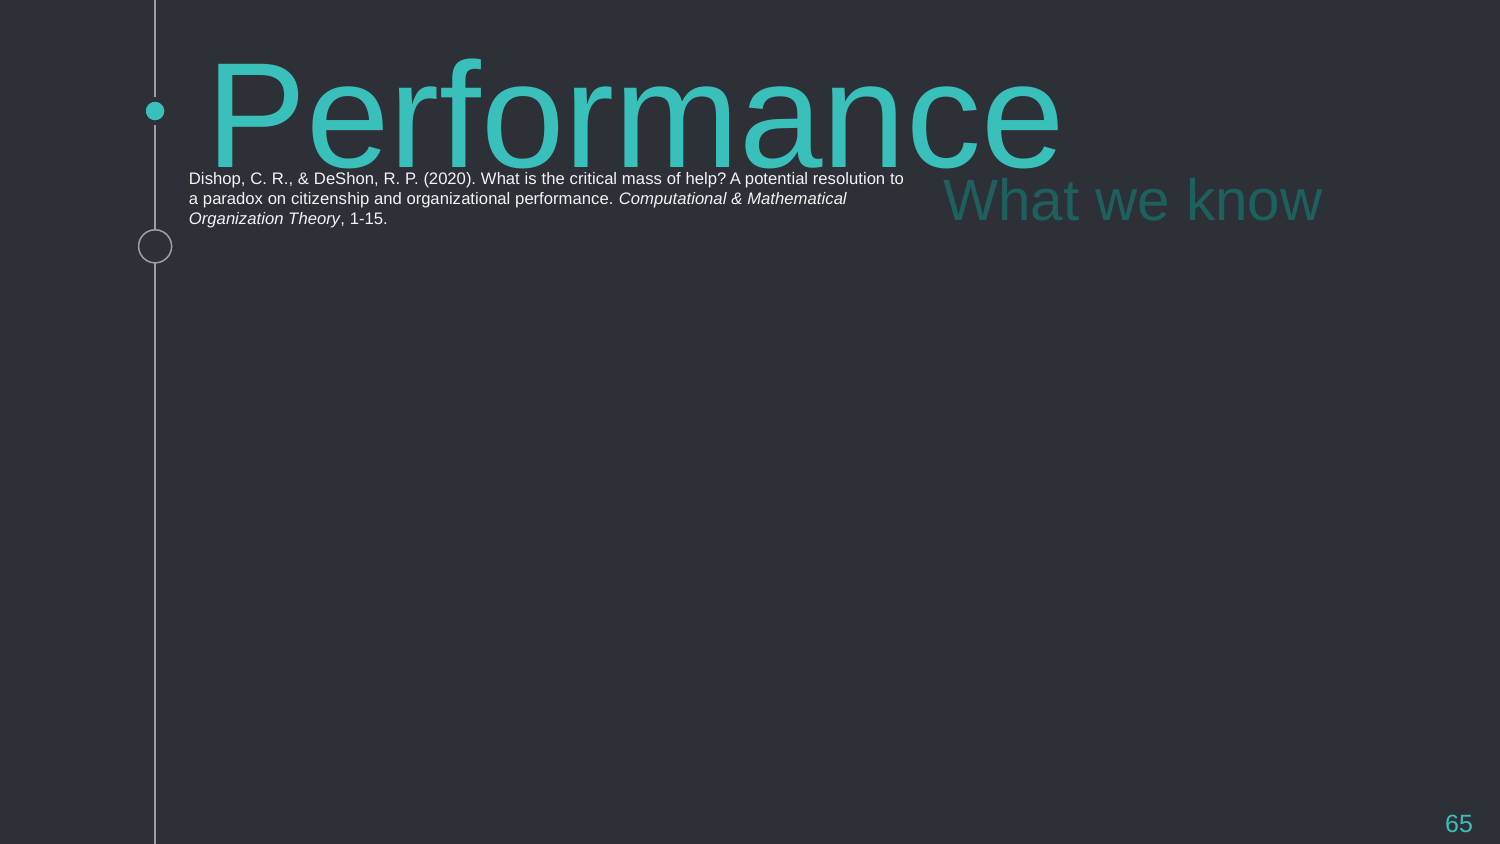

Dishop, C. R., & DeShon, R. P. (2020). What is the critical mass of help? A potential resolution to a paradox on citizenship and organizational performance. Computational & Mathematical Organization Theory, 1-15.
Team Performance
What we know
65